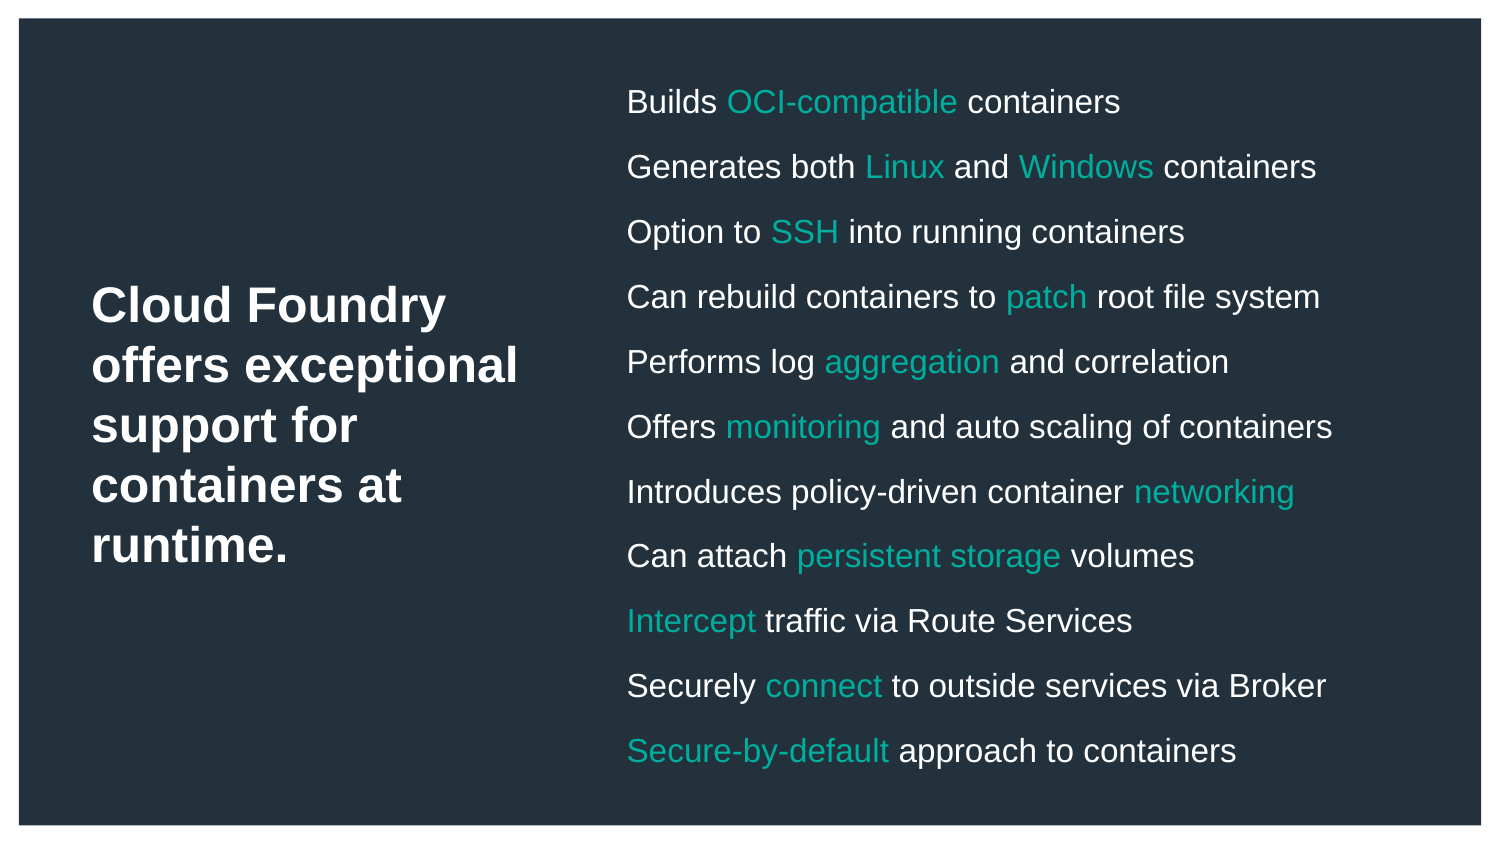

Builds OCI-compatible containers
Generates both Linux and Windows containers
Option to SSH into running containers
Can rebuild containers to patch root file system
Performs log aggregation and correlation
Offers monitoring and auto scaling of containers
Introduces policy-driven container networking
Can attach persistent storage volumes
Intercept traffic via Route Services
Securely connect to outside services via Broker
Secure-by-default approach to containers
Cloud Foundry offers exceptional support for containers at runtime.